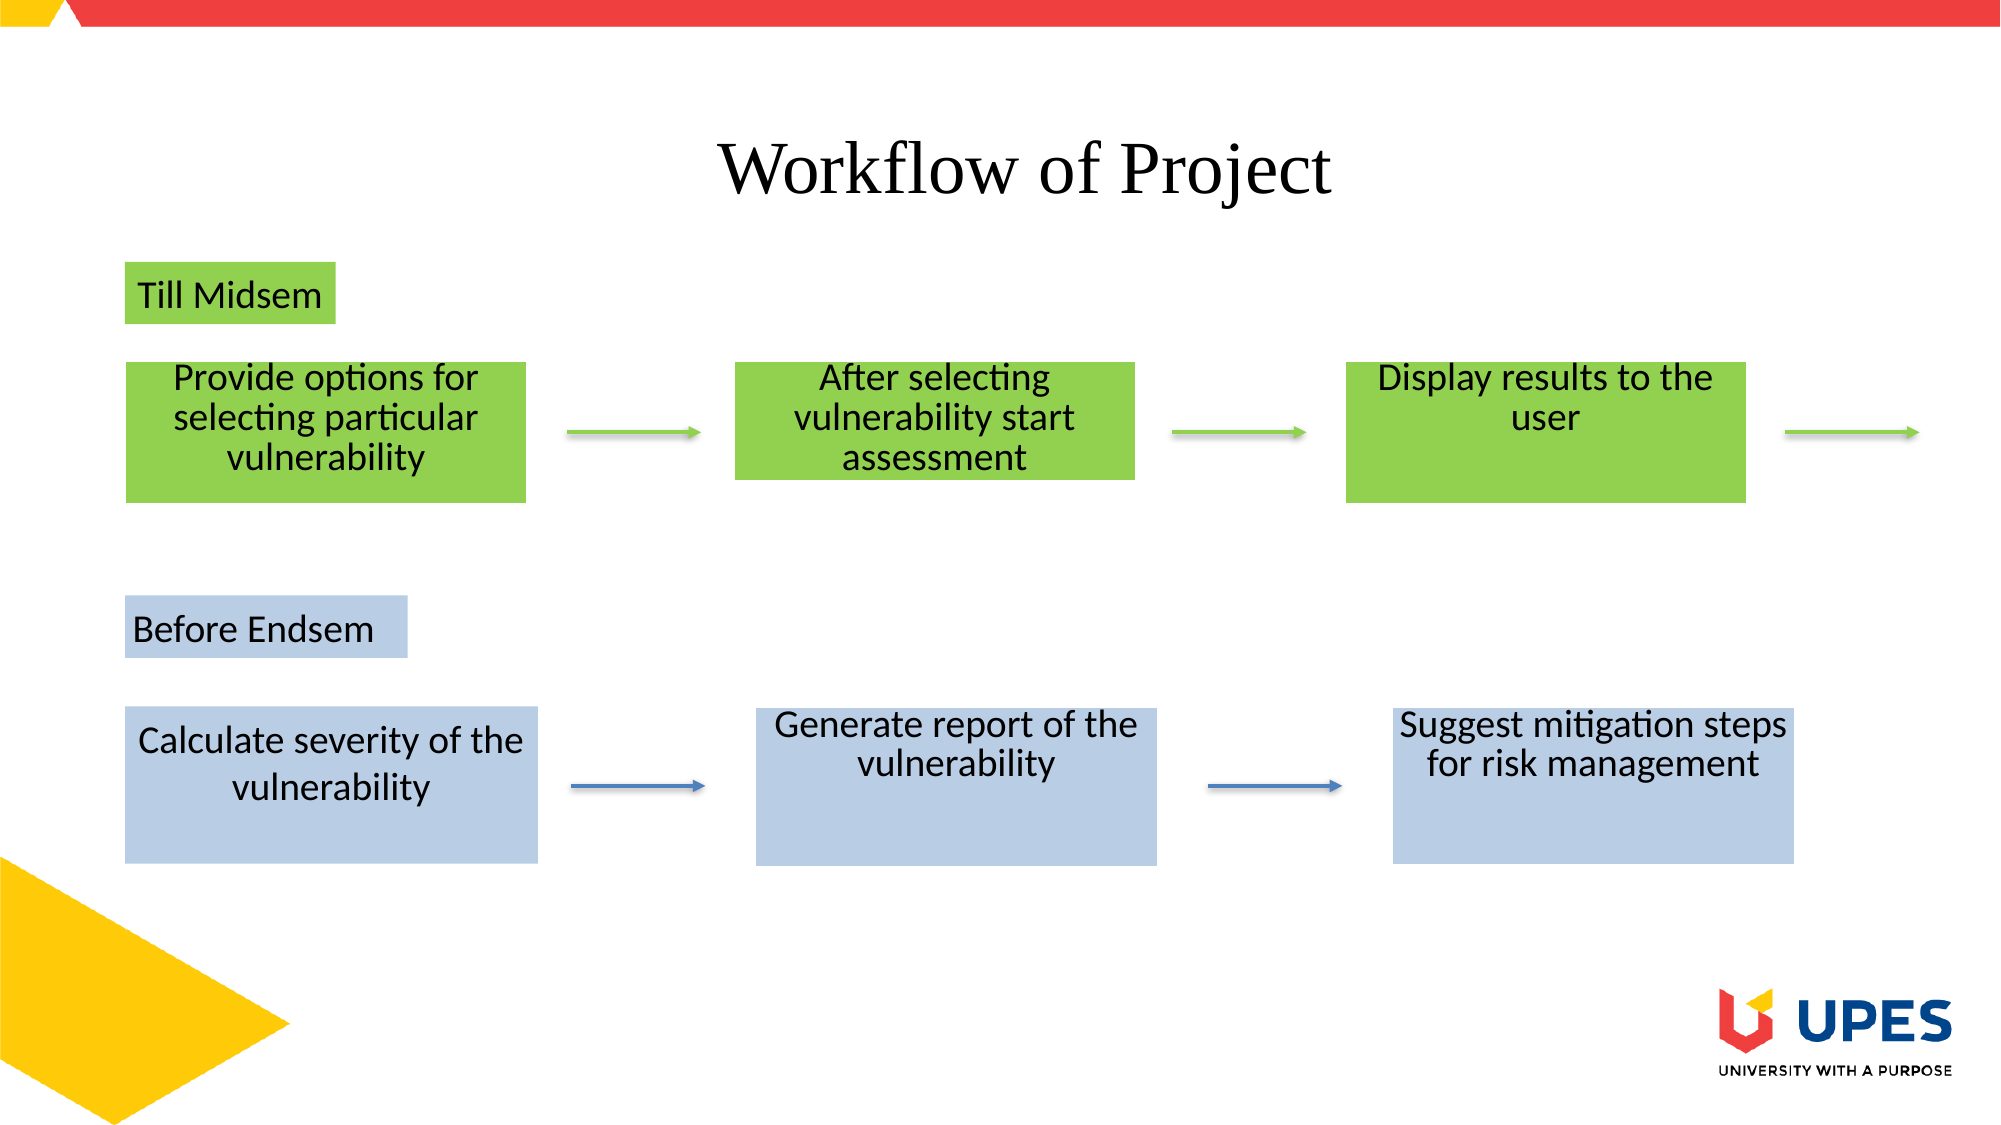

# Workflow of Project
Till Midsem
| Provide options for selecting particular vulnerability |
| --- |
| After selecting vulnerability start assessment |
| --- |
| Display results to the user |
| --- |

Before Endsem
Calculate severity of the vulnerability

| Suggest mitigation steps for risk management |
| --- |
| Generate report of the vulnerability |
| --- |